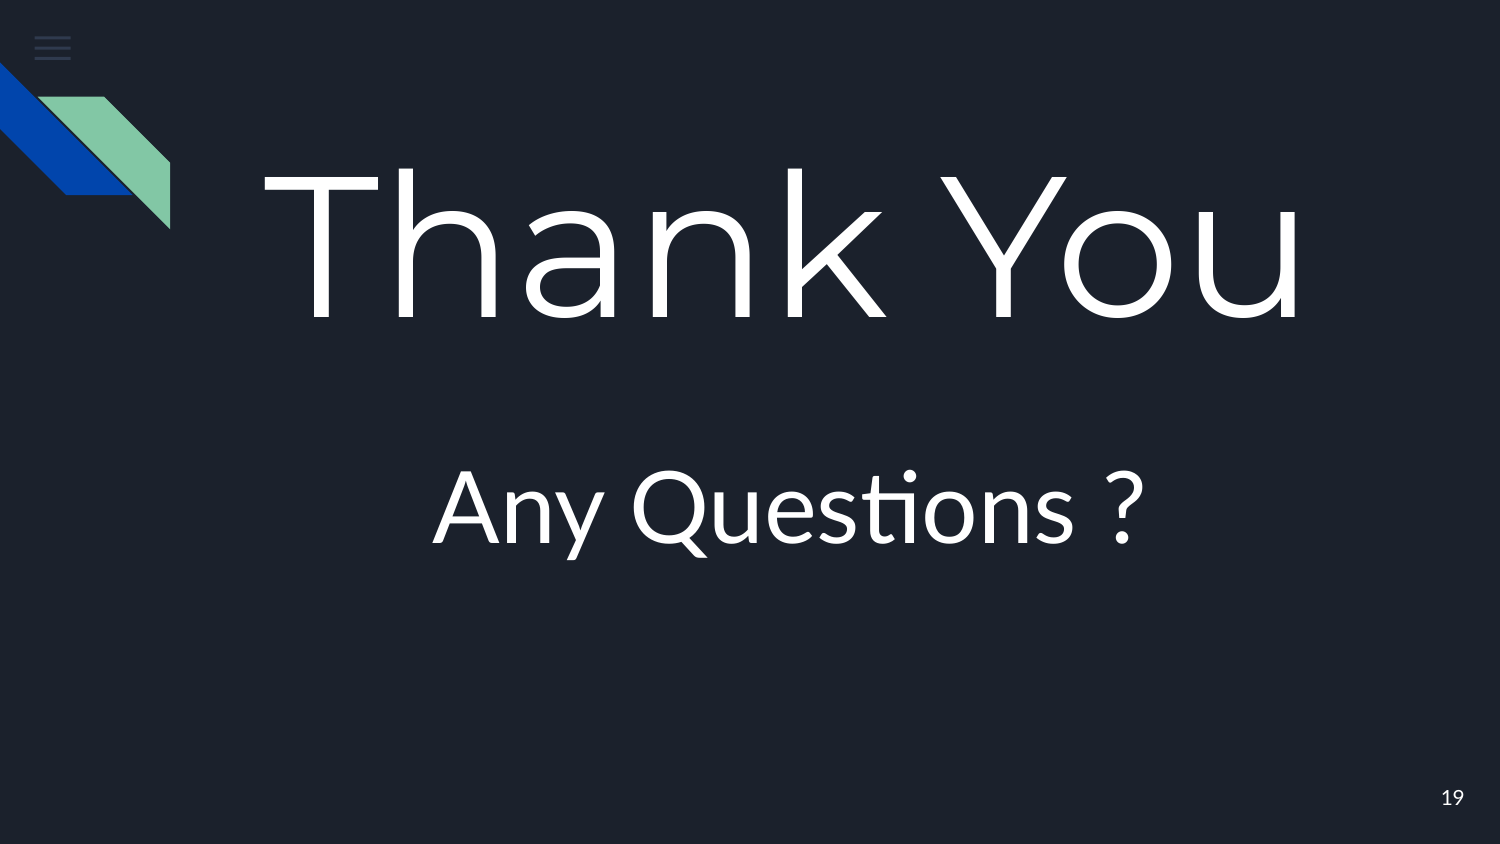

# Thank You

Any Questions ?
19